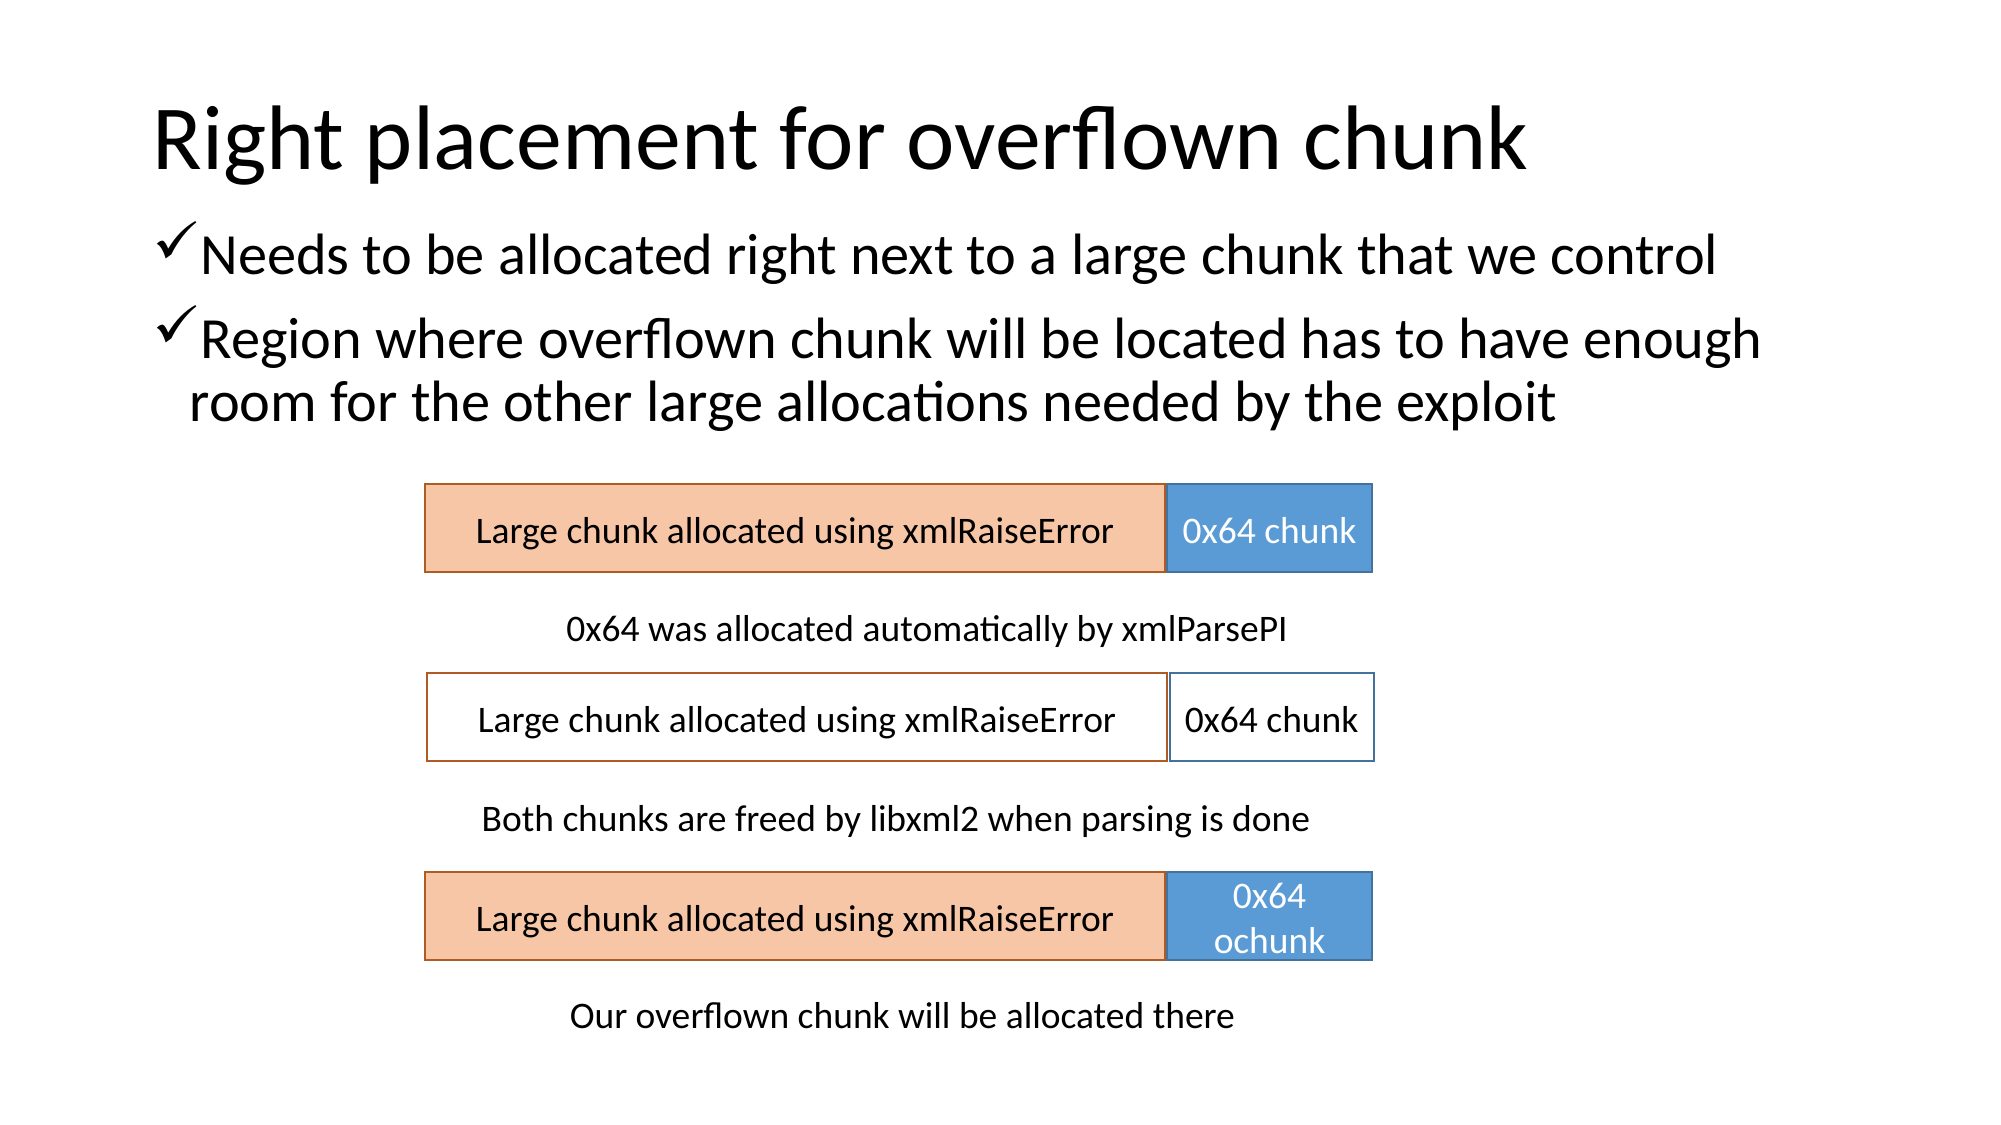

# Right placement for overflown chunk
Needs to be allocated right next to a large chunk that we control
Region where overflown chunk will be located has to have enough room for the other large allocations needed by the exploit

Large chunk allocated using xmlRaiseError
0x64 chunk
0x64 was allocated automatically by xmlParsePI
Large chunk allocated using xmlRaiseError
0x64 chunk
Both chunks are freed by libxml2 when parsing is done
Large chunk allocated using xmlRaiseError
0x64 ochunk
Our overflown chunk will be allocated there